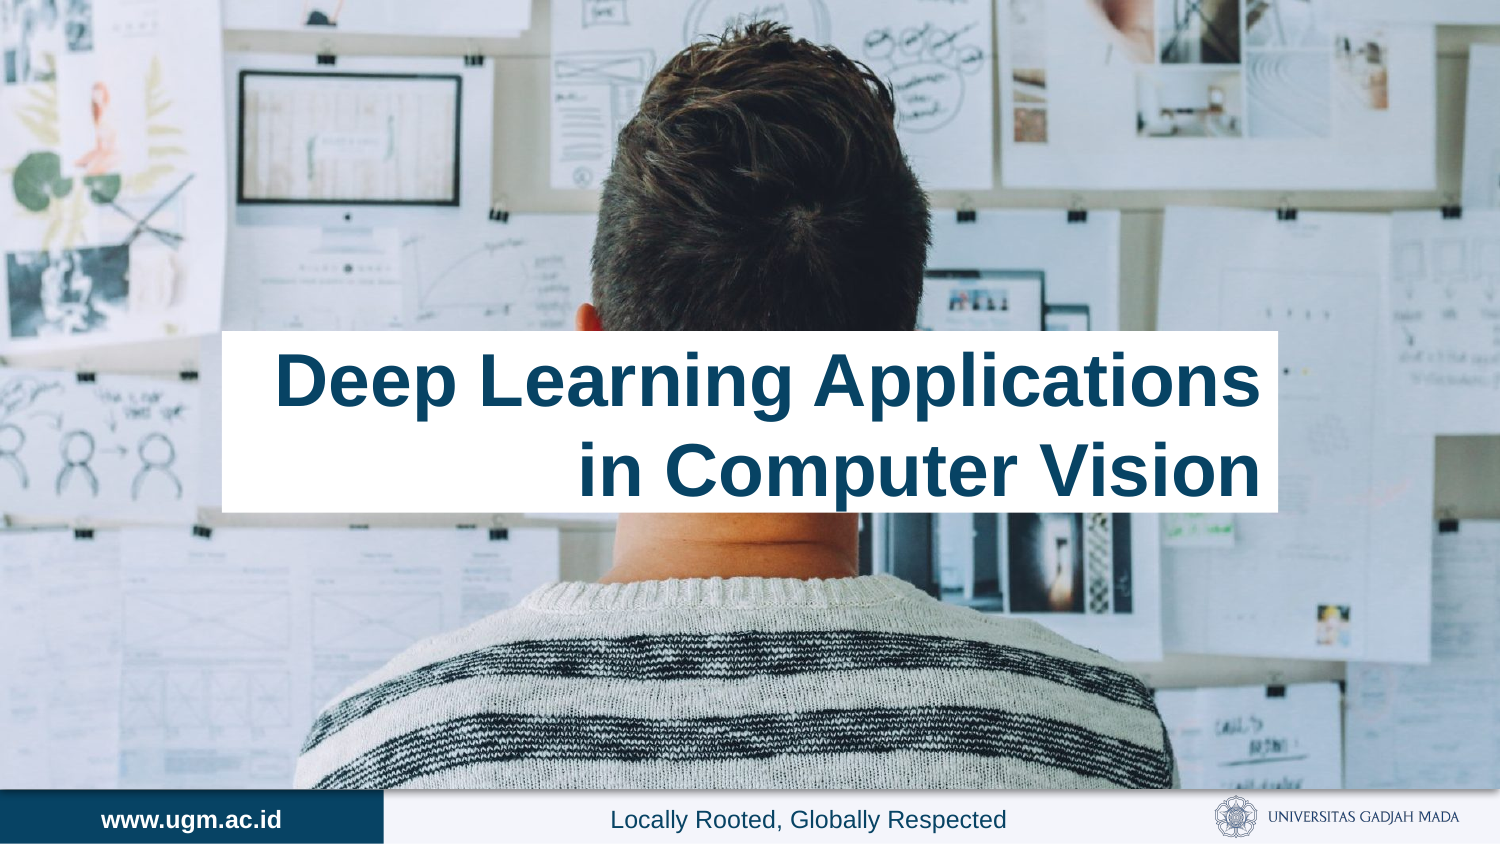

# Deep Learning Applications in Computer Vision